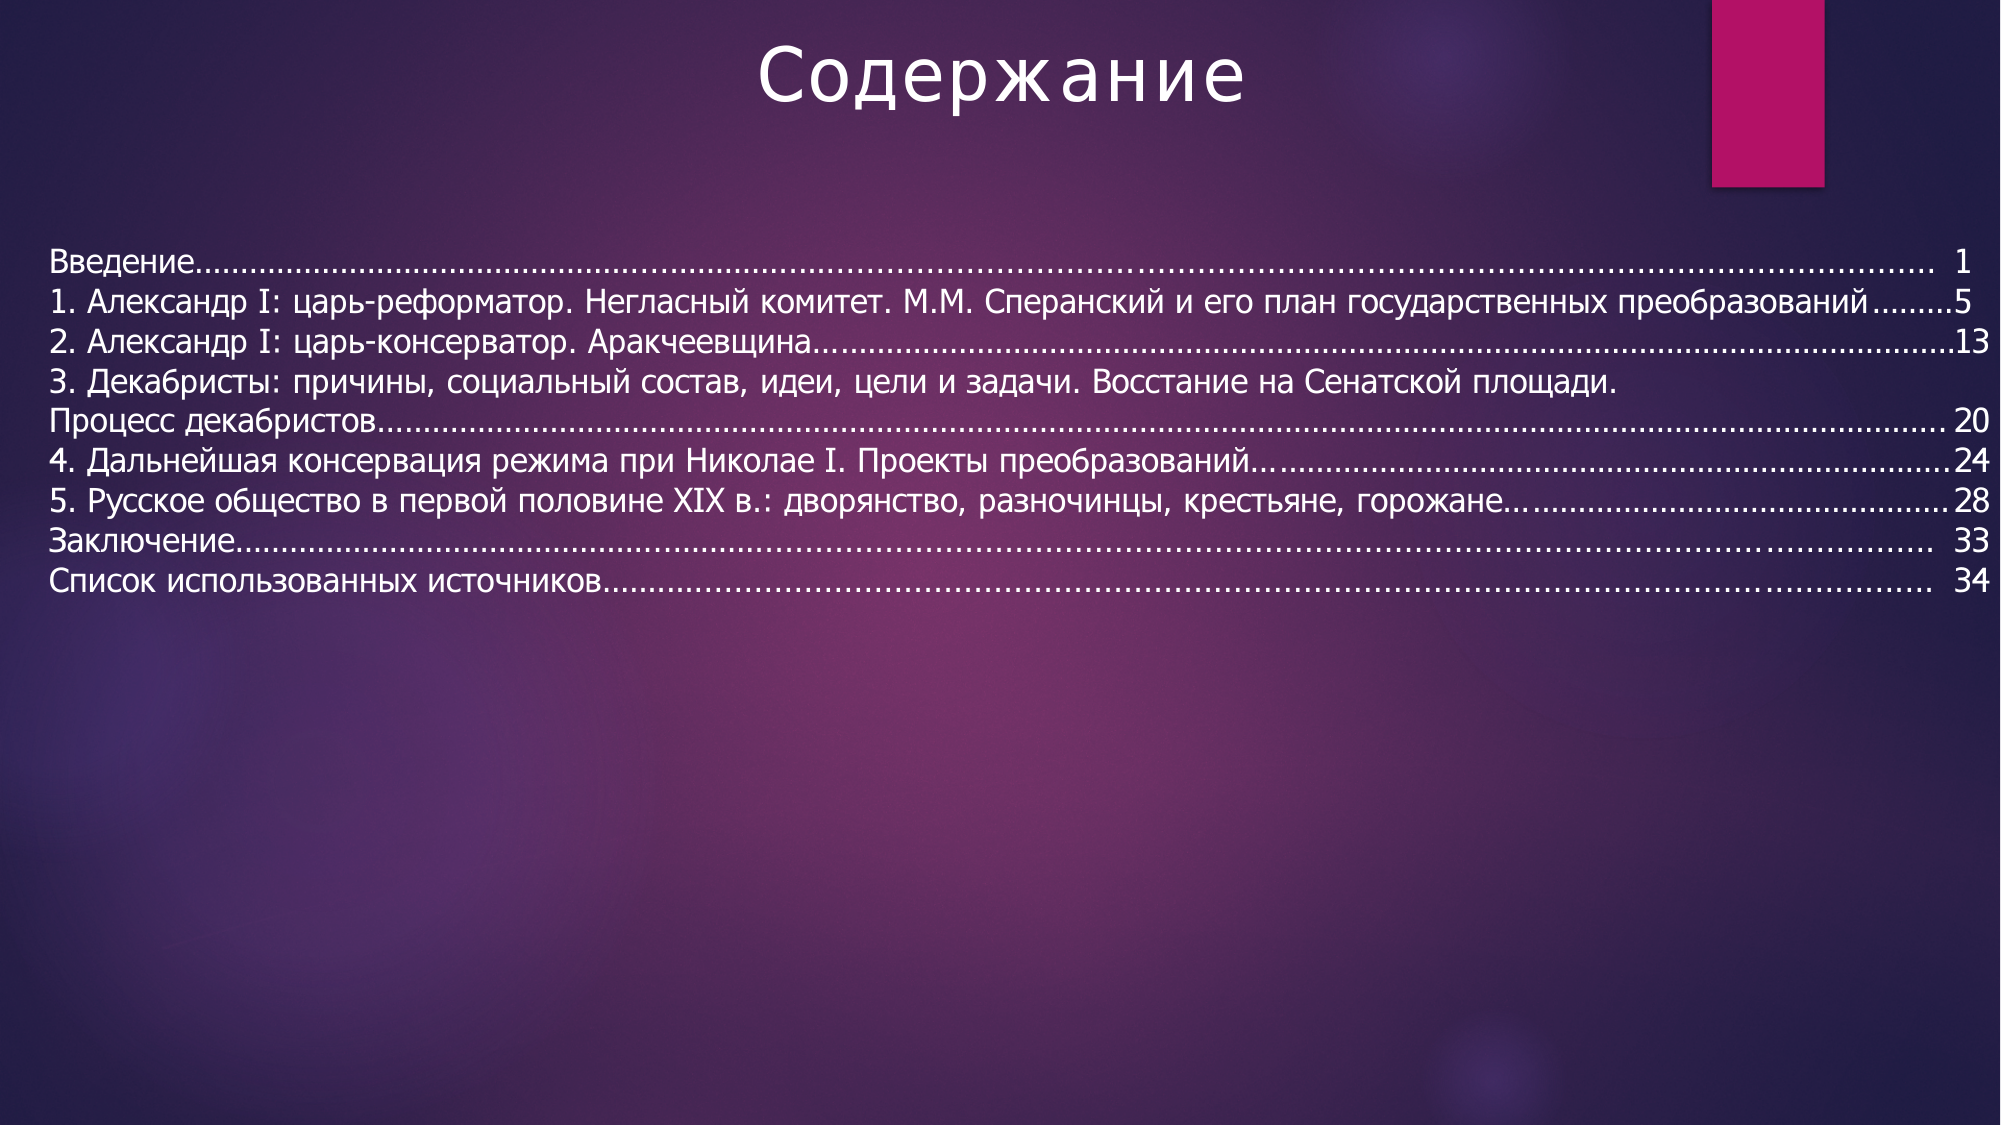

Содержание
Введение…………………………………………....…………..…...............................................................................................................
1. Александр I: царь-реформатор. Негласный комитет. М.М. Сперанский и его план государственных преобразований………
2. Александр I: царь-консерватор. Аракчеевщина………………………………………………………………………………………………………………
3. Декабристы: причины, социальный состав, идеи, цели и задачи. Восстание на Сенатской площади.
Процесс декабристов………………………………………………………………………………………………………………………………………………………..
4. Дальнейшая консервация режима при Николае I. Проекты преобразований…………………………………………………………………..
5. Русское общество в первой половине XIX в.: дворянство, разночинцы, крестьяне, горожане………………………………………….
Заключение………………………………………...………......................................................................................................................
Список использованных источников…….…............................................................................................................................
1
5
13

20
24
28
33
34